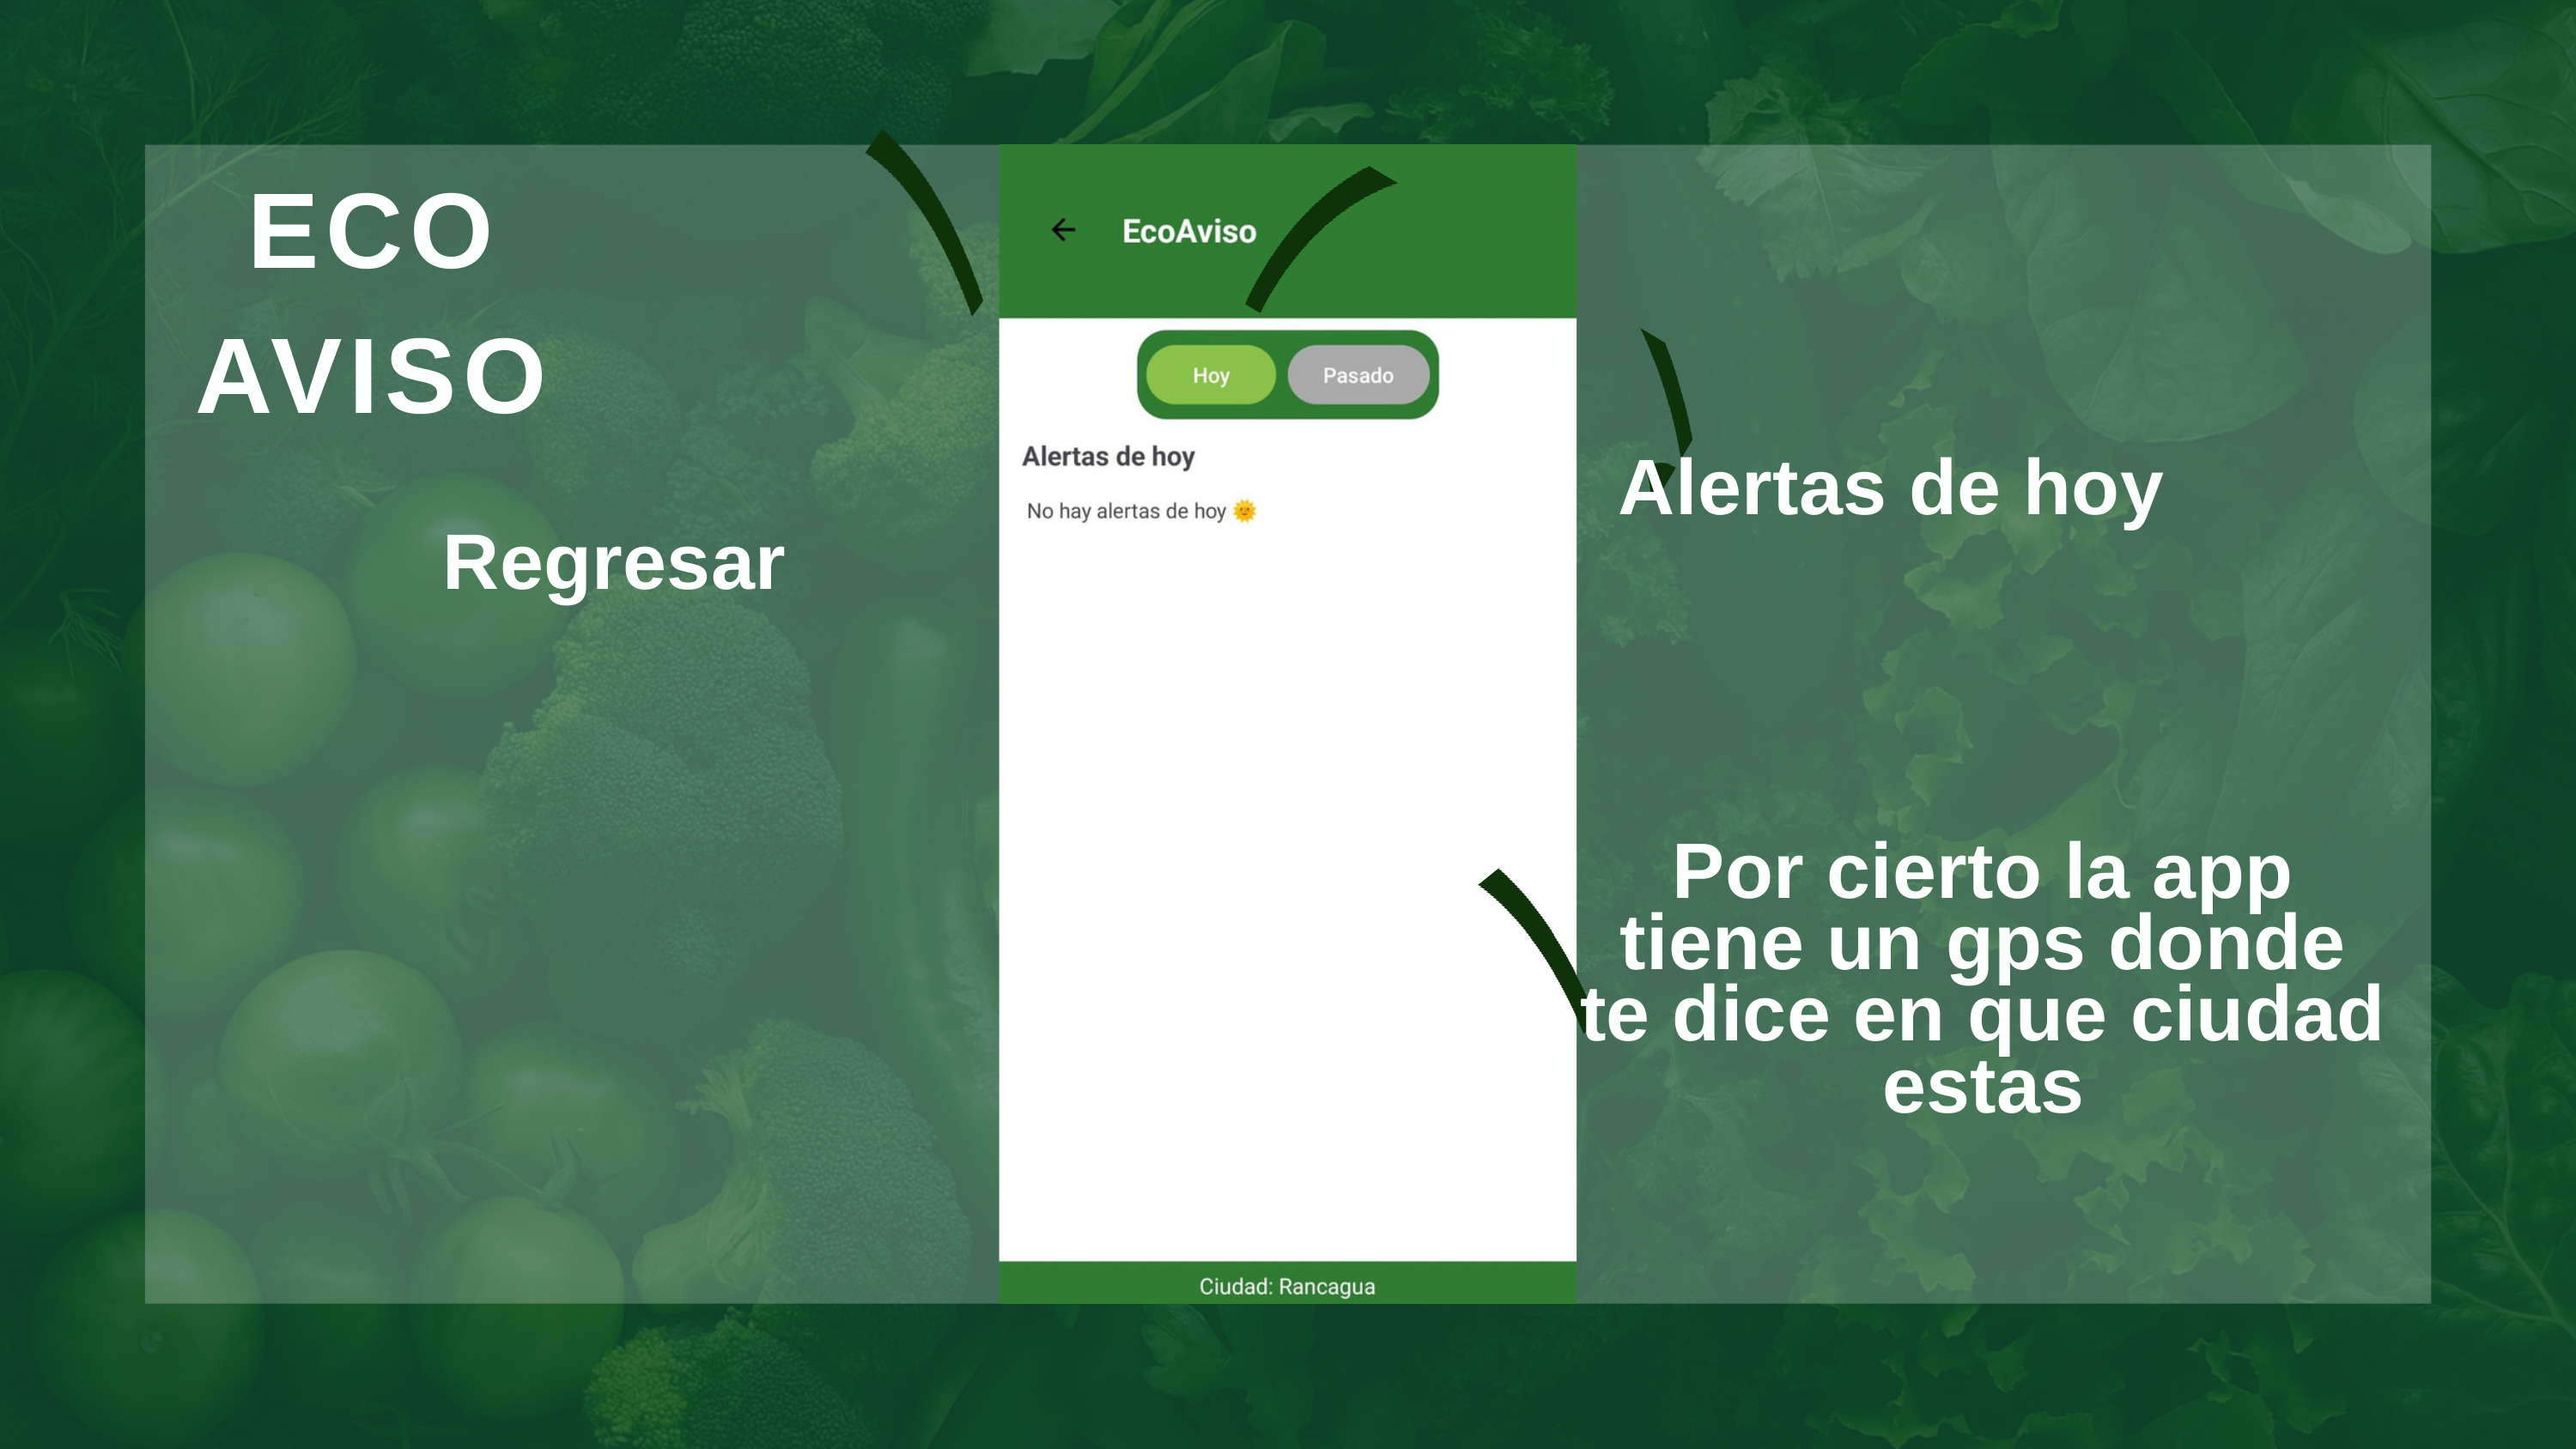

ECO
AVISO

Alertas de hoy
Regresar
Por cierto la app tiene un gps donde te dice en que ciudad estas